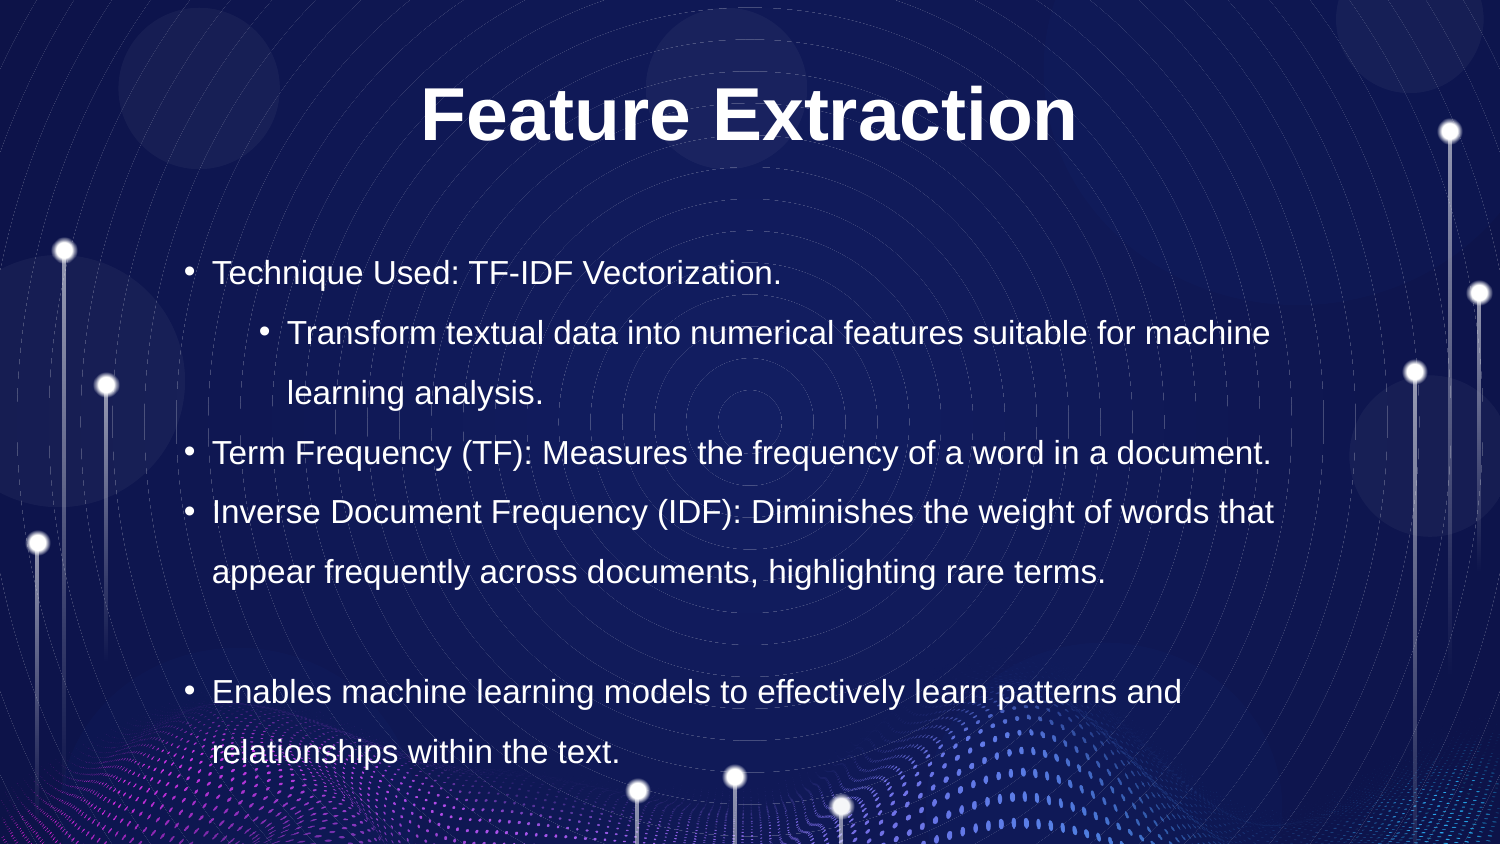

# Feature Extraction
Technique Used: TF-IDF Vectorization.
Transform textual data into numerical features suitable for machine learning analysis.
Term Frequency (TF): Measures the frequency of a word in a document.
Inverse Document Frequency (IDF): Diminishes the weight of words that appear frequently across documents, highlighting rare terms.

Enables machine learning models to effectively learn patterns and relationships within the text.